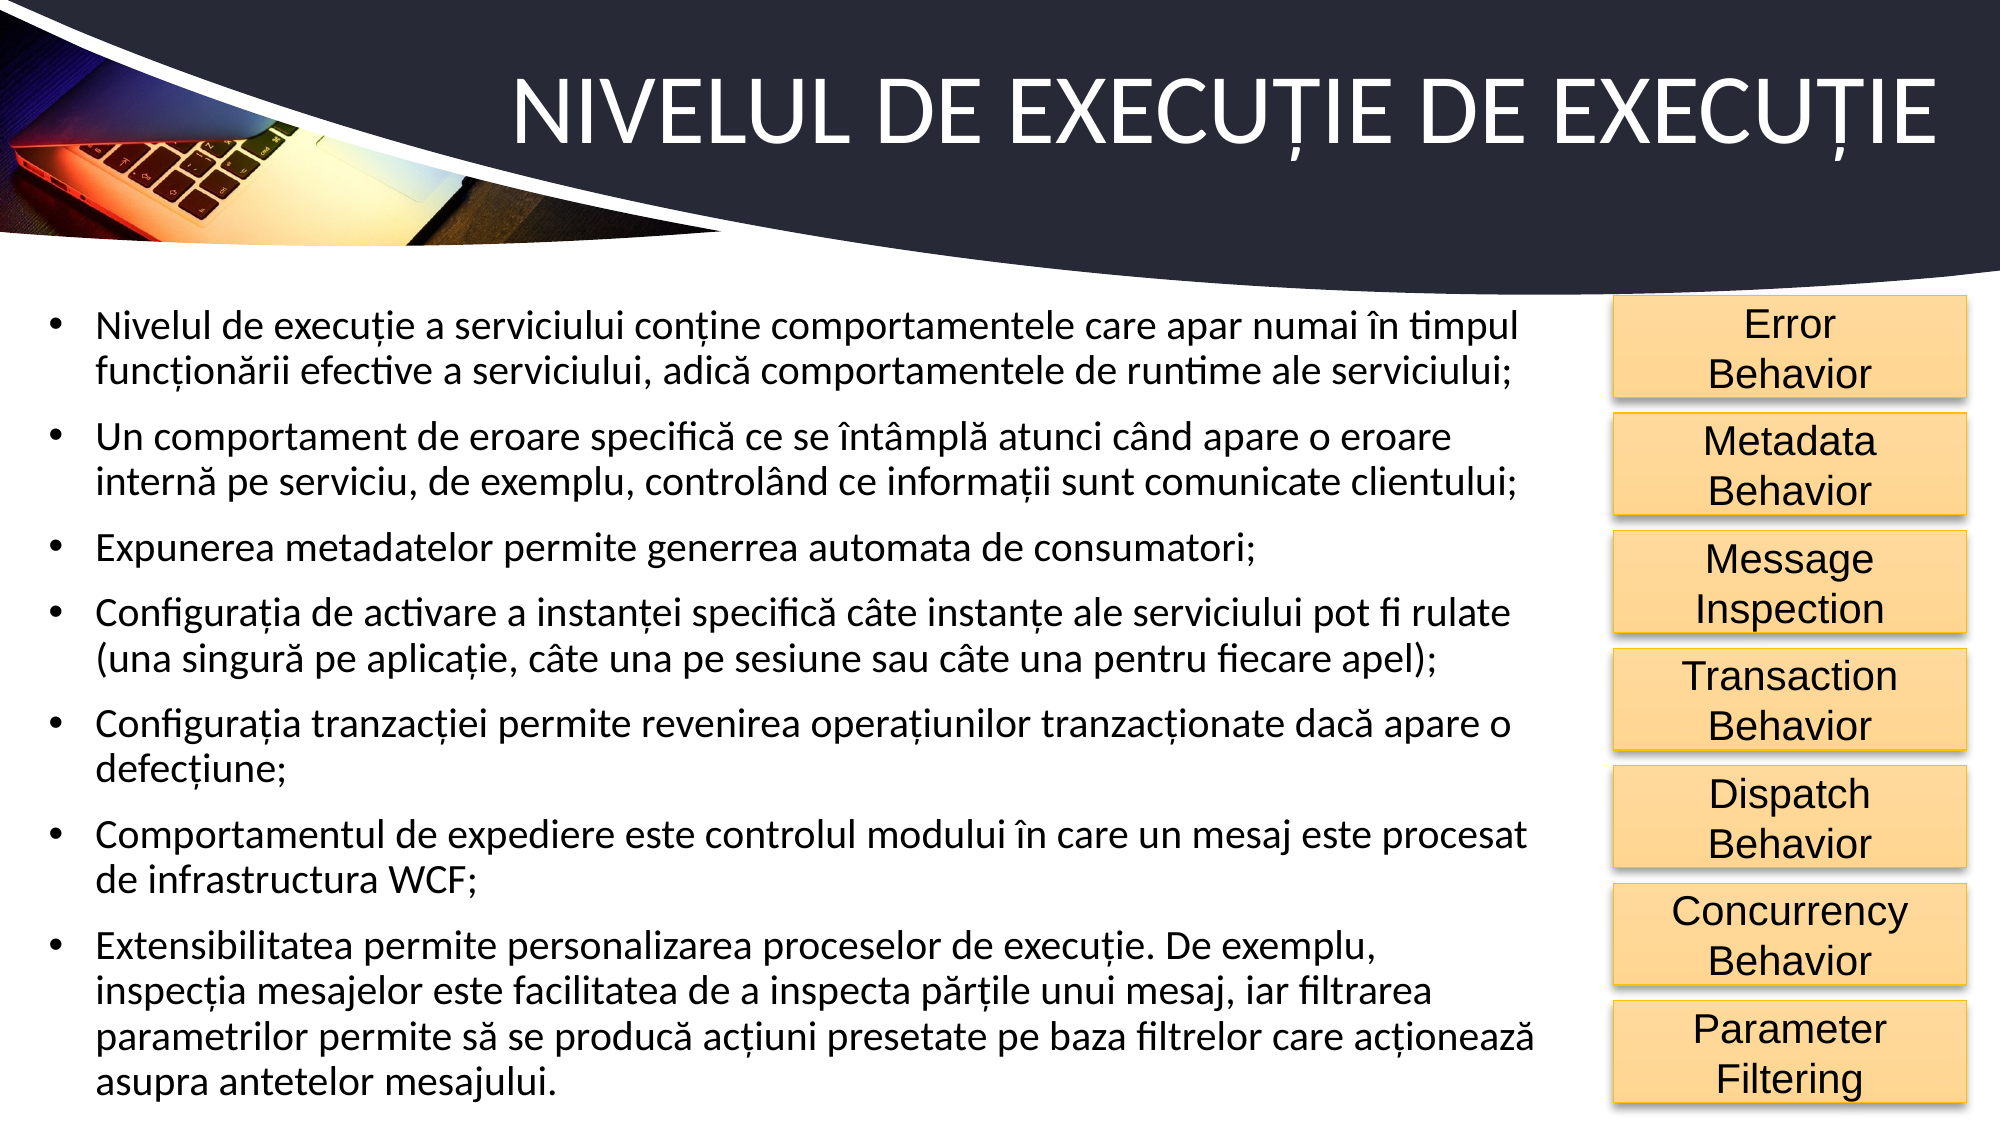

# Nivelul de execuție de execuție
Nivelul de execuție a serviciului conține comportamentele care apar numai în timpul funcționării efective a serviciului, adică comportamentele de runtime ale serviciului;
Un comportament de eroare specifică ce se întâmplă atunci când apare o eroare internă pe serviciu, de exemplu, controlând ce informații sunt comunicate clientului;
Expunerea metadatelor permite generrea automata de consumatori;
Configurația de activare a instanței specifică câte instanțe ale serviciului pot fi rulate (una singură pe aplicație, câte una pe sesiune sau câte una pentru fiecare apel);
Configurația tranzacției permite revenirea operațiunilor tranzacționate dacă apare o defecțiune;
Comportamentul de expediere este controlul modului în care un mesaj este procesat de infrastructura WCF;
Extensibilitatea permite personalizarea proceselor de execuție. De exemplu, inspecția mesajelor este facilitatea de a inspecta părțile unui mesaj, iar filtrarea parametrilor permite să se producă acțiuni presetate pe baza filtrelor care acționează asupra antetelor mesajului.
Error
Behavior
Metadata
Behavior
Message
Inspection
Transaction
Behavior
Dispatch
Behavior
Concurrency
Behavior
Parameter
Filtering